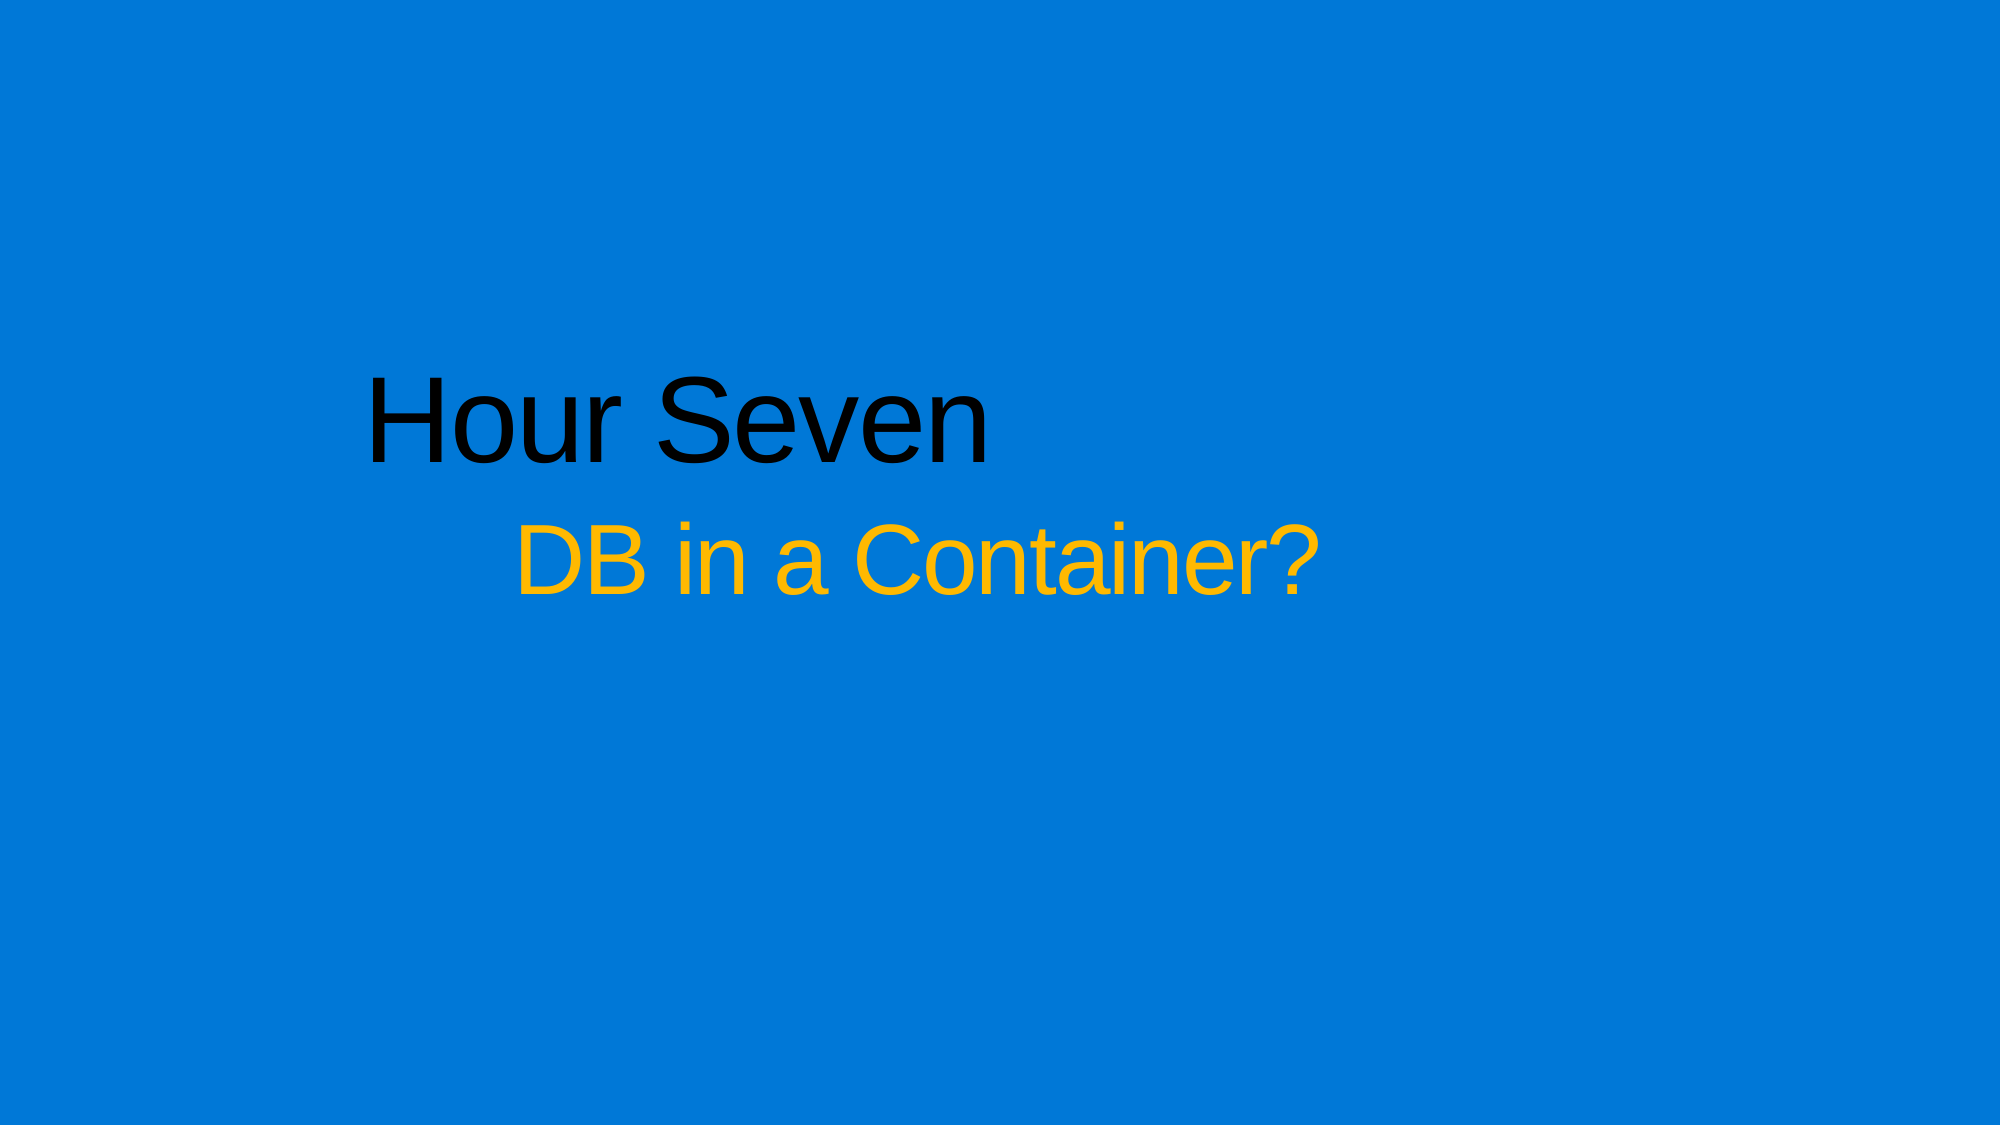

# Hour Seven DB in a Container?